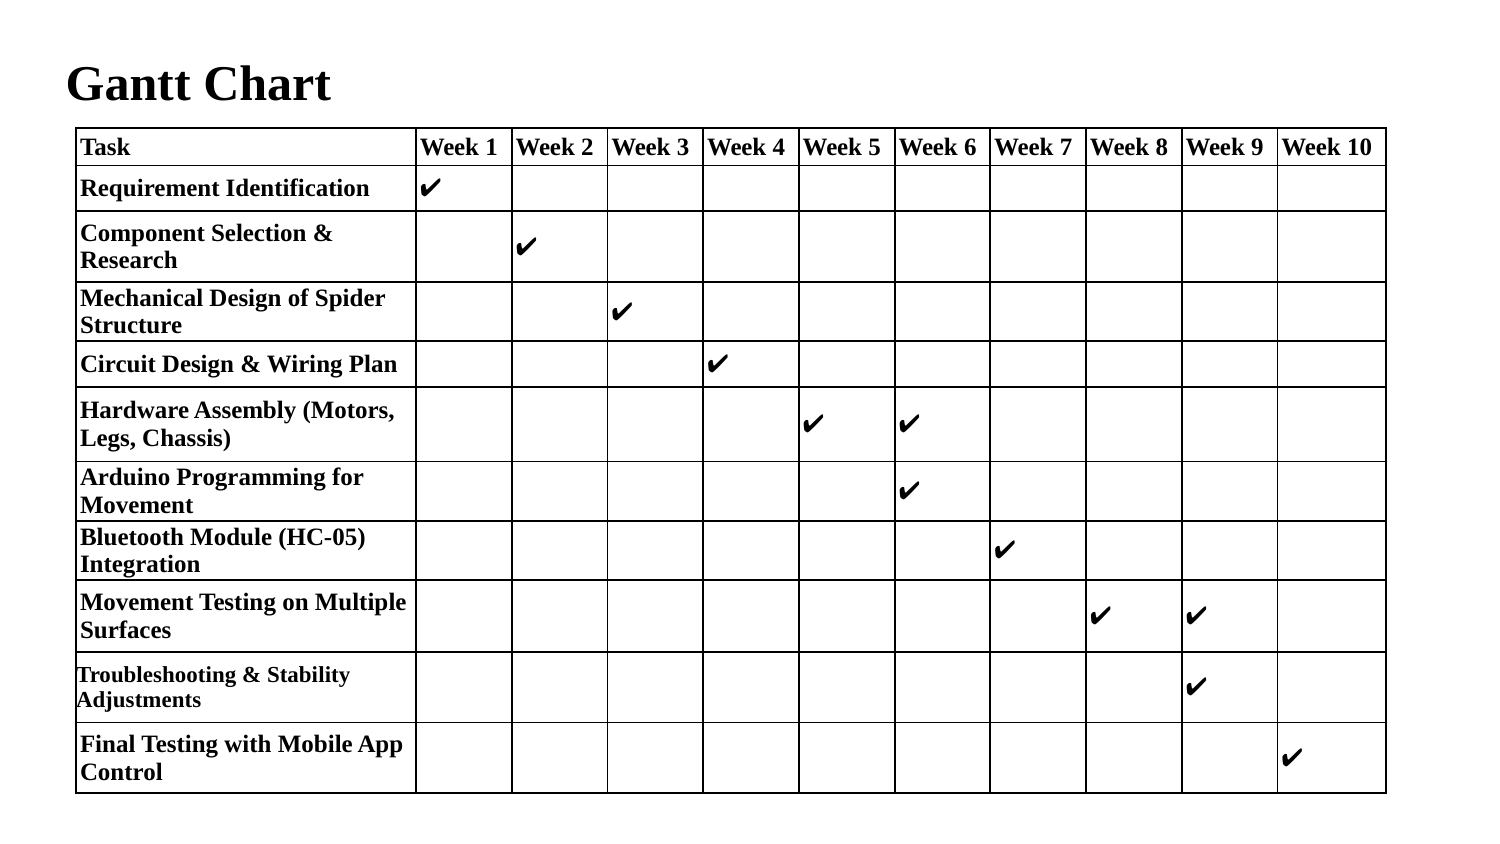

Gantt Chart
| Task | Week 1 | Week 2 | Week 3 | Week 4 | Week 5 | Week 6 | Week 7 | Week 8 | Week 9 | Week 10 |
| --- | --- | --- | --- | --- | --- | --- | --- | --- | --- | --- |
| Requirement Identification | ✔️ |  |  |  |  |  |  |  |  |  |
| Component Selection & Research |  | ✔️ |  |  |  |  |  |  |  |  |
| Mechanical Design of Spider Structure |  |  | ✔️ |  |  |  |  |  |  |  |
| Circuit Design & Wiring Plan |  |  |  | ✔️ |  |  |  |  |  |  |
| Hardware Assembly (Motors, Legs, Chassis) |  |  |  |  | ✔️ | ✔️ |  |  |  |  |
| Arduino Programming for Movement |  |  |  |  |  | ✔️ |  |  |  |  |
| Bluetooth Module (HC-05) Integration |  |  |  |  |  |  | ✔️ |  |  |  |
| Movement Testing on Multiple Surfaces |  |  |  |  |  |  |  | ✔️ | ✔️ |  |
| Troubleshooting & Stability Adjustments |  |  |  |  |  |  |  |  | ✔️ |  |
| Final Testing with Mobile App Control |  |  |  |  |  |  |  |  |  | ✔️ |